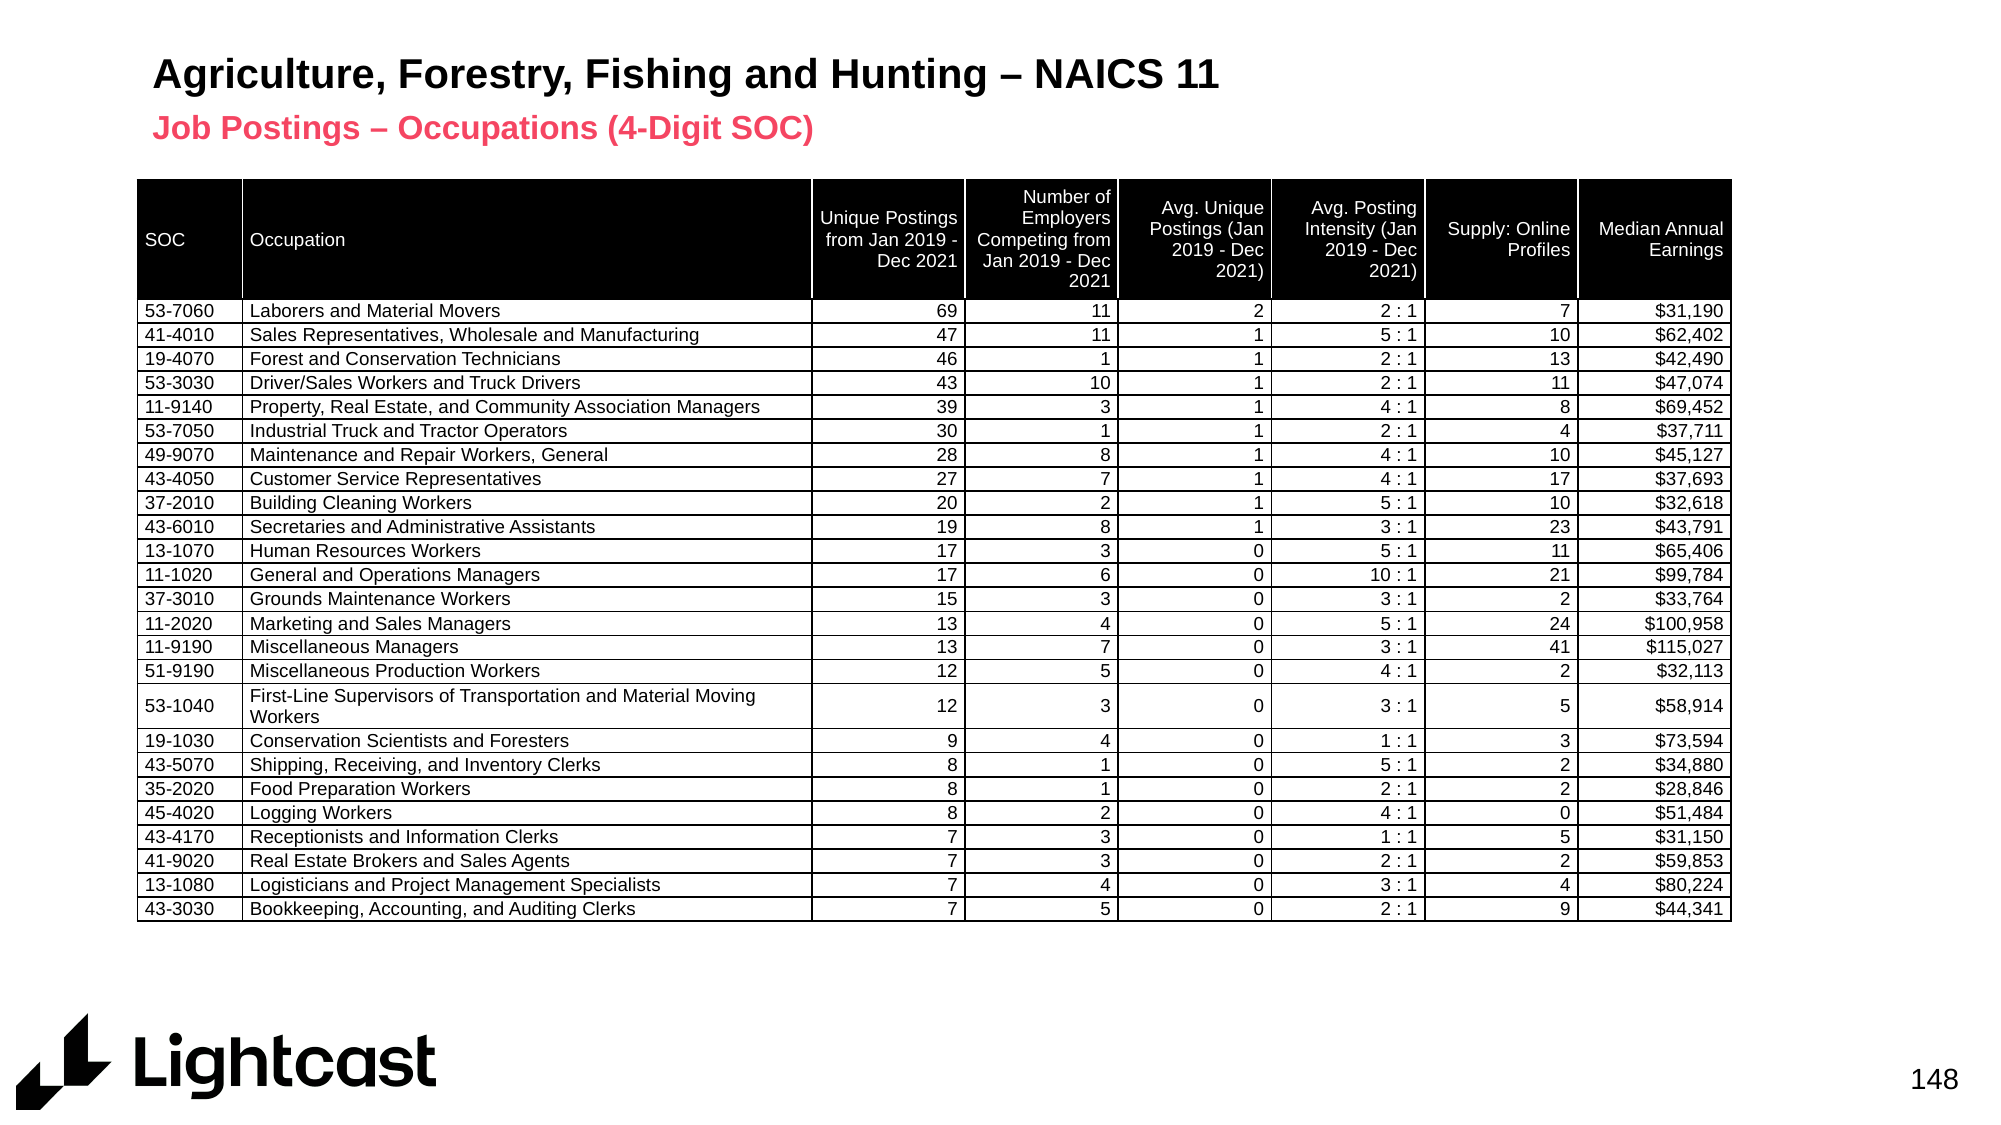

# Agriculture, Forestry, Fishing and Hunting – NAICS 11
Job Postings – Occupations (4-Digit SOC)

| SOC | Occupation | Unique Postings from Jan 2019 - Dec 2021 | Number of Employers Competing from Jan 2019 - Dec 2021 | Avg. Unique Postings (Jan 2019 - Dec 2021) | Avg. Posting Intensity (Jan 2019 - Dec 2021) | Supply: Online Profiles | Median Annual Earnings |
| --- | --- | --- | --- | --- | --- | --- | --- |
| 53-7060 | Laborers and Material Movers | 69 | 11 | 2 | 2 : 1 | 7 | $31,190 |
| 41-4010 | Sales Representatives, Wholesale and Manufacturing | 47 | 11 | 1 | 5 : 1 | 10 | $62,402 |
| 19-4070 | Forest and Conservation Technicians | 46 | 1 | 1 | 2 : 1 | 13 | $42,490 |
| 53-3030 | Driver/Sales Workers and Truck Drivers | 43 | 10 | 1 | 2 : 1 | 11 | $47,074 |
| 11-9140 | Property, Real Estate, and Community Association Managers | 39 | 3 | 1 | 4 : 1 | 8 | $69,452 |
| 53-7050 | Industrial Truck and Tractor Operators | 30 | 1 | 1 | 2 : 1 | 4 | $37,711 |
| 49-9070 | Maintenance and Repair Workers, General | 28 | 8 | 1 | 4 : 1 | 10 | $45,127 |
| 43-4050 | Customer Service Representatives | 27 | 7 | 1 | 4 : 1 | 17 | $37,693 |
| 37-2010 | Building Cleaning Workers | 20 | 2 | 1 | 5 : 1 | 10 | $32,618 |
| 43-6010 | Secretaries and Administrative Assistants | 19 | 8 | 1 | 3 : 1 | 23 | $43,791 |
| 13-1070 | Human Resources Workers | 17 | 3 | 0 | 5 : 1 | 11 | $65,406 |
| 11-1020 | General and Operations Managers | 17 | 6 | 0 | 10 : 1 | 21 | $99,784 |
| 37-3010 | Grounds Maintenance Workers | 15 | 3 | 0 | 3 : 1 | 2 | $33,764 |
| 11-2020 | Marketing and Sales Managers | 13 | 4 | 0 | 5 : 1 | 24 | $100,958 |
| 11-9190 | Miscellaneous Managers | 13 | 7 | 0 | 3 : 1 | 41 | $115,027 |
| 51-9190 | Miscellaneous Production Workers | 12 | 5 | 0 | 4 : 1 | 2 | $32,113 |
| 53-1040 | First-Line Supervisors of Transportation and Material Moving Workers | 12 | 3 | 0 | 3 : 1 | 5 | $58,914 |
| 19-1030 | Conservation Scientists and Foresters | 9 | 4 | 0 | 1 : 1 | 3 | $73,594 |
| 43-5070 | Shipping, Receiving, and Inventory Clerks | 8 | 1 | 0 | 5 : 1 | 2 | $34,880 |
| 35-2020 | Food Preparation Workers | 8 | 1 | 0 | 2 : 1 | 2 | $28,846 |
| 45-4020 | Logging Workers | 8 | 2 | 0 | 4 : 1 | 0 | $51,484 |
| 43-4170 | Receptionists and Information Clerks | 7 | 3 | 0 | 1 : 1 | 5 | $31,150 |
| 41-9020 | Real Estate Brokers and Sales Agents | 7 | 3 | 0 | 2 : 1 | 2 | $59,853 |
| 13-1080 | Logisticians and Project Management Specialists | 7 | 4 | 0 | 3 : 1 | 4 | $80,224 |
| 43-3030 | Bookkeeping, Accounting, and Auditing Clerks | 7 | 5 | 0 | 2 : 1 | 9 | $44,341 |